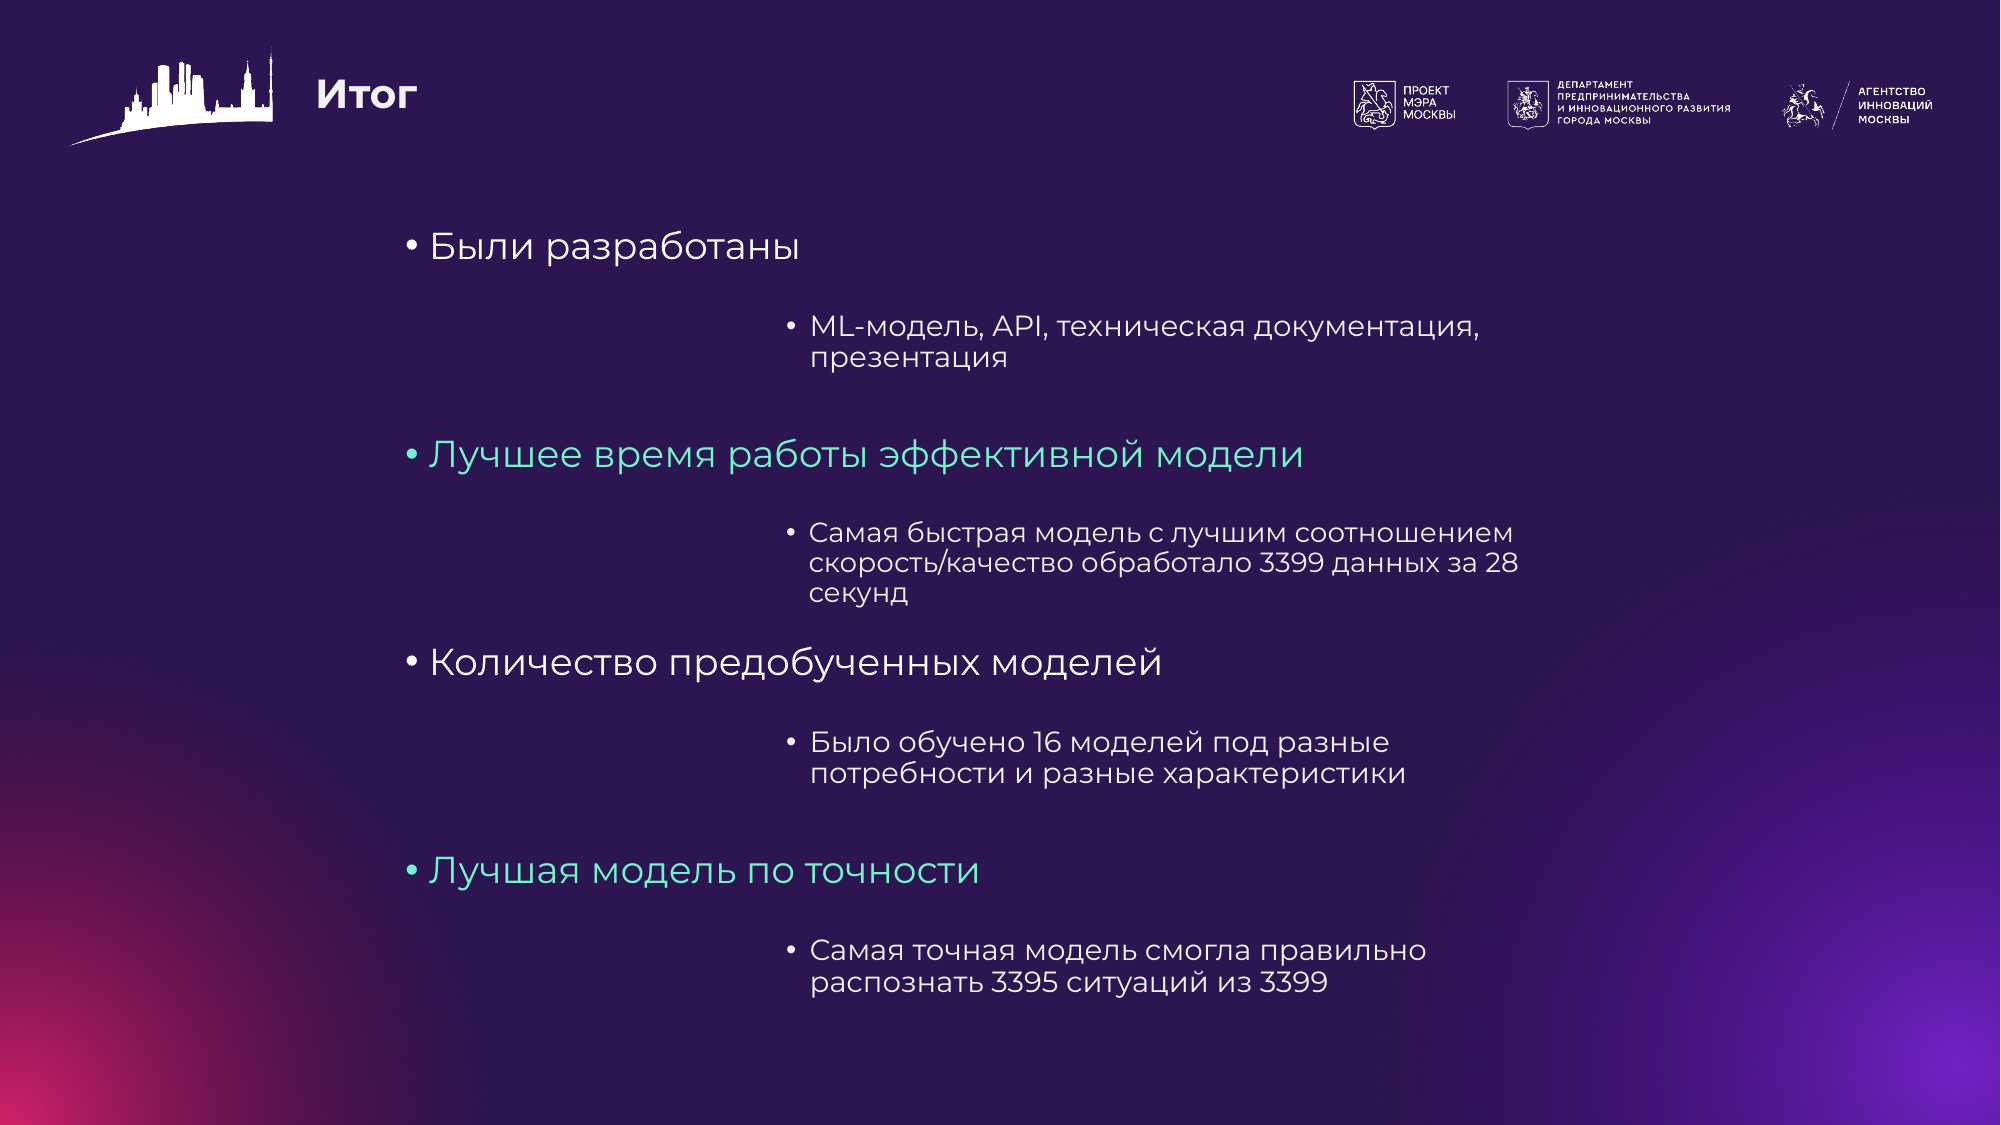

# Итог
Были разработаны
ML-модель, API, техническая документация, презентация
Лучшее время работы эффективной модели
Самая быстрая модель с лучшим соотношением скорость/качество обработало 3399 данных за 28 секунд
Количество предобученных моделей
Было обучено 16 моделей под разные потребности и разные характеристики
Лучшая модель по точности
Самая точная модель смогла правильно распознать 3395 ситуаций из 3399